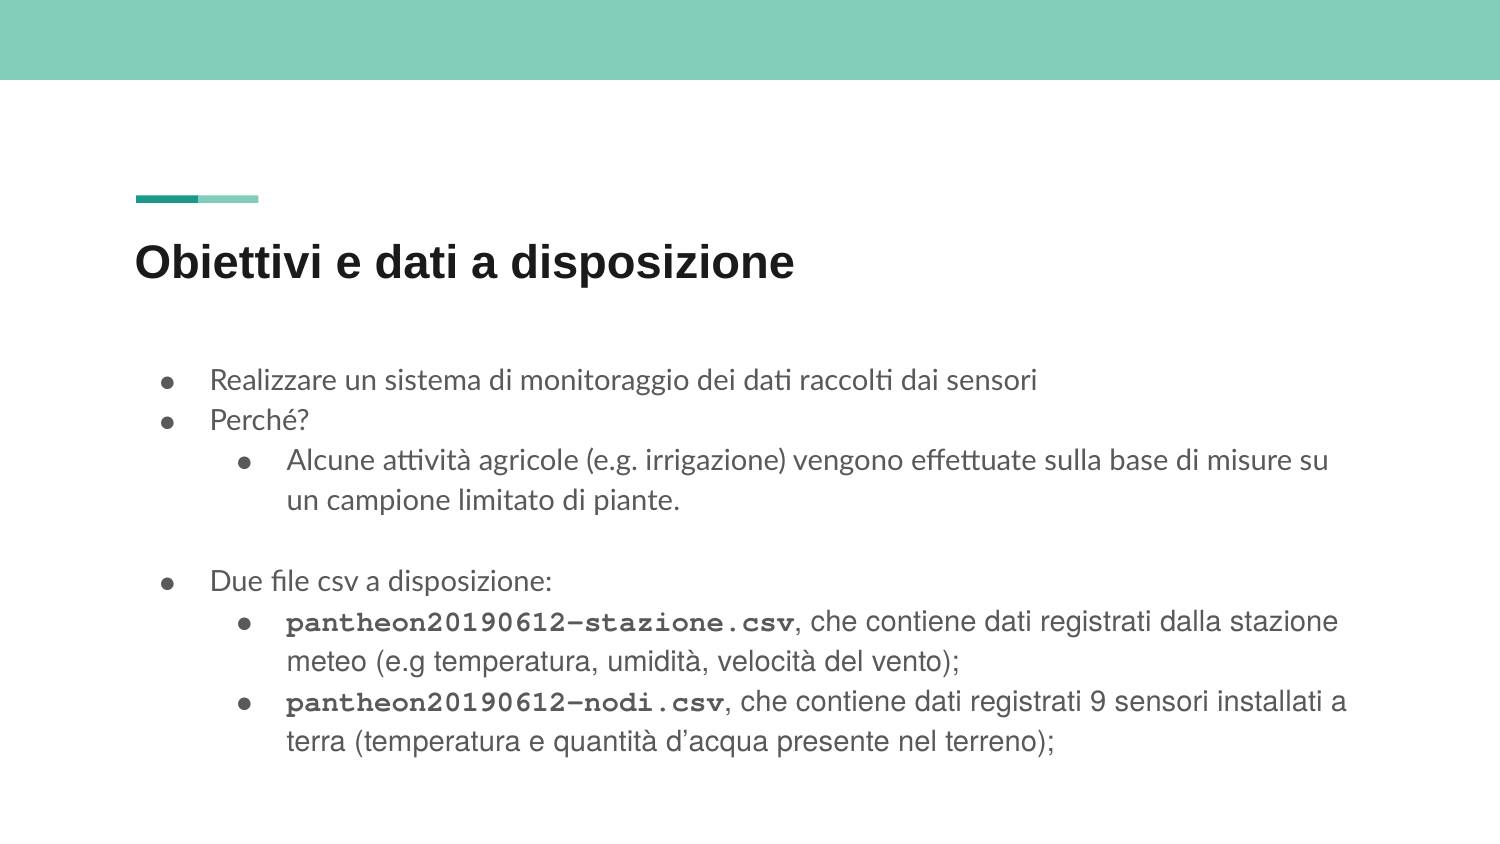

# Obiettivi e dati a disposizione
Realizzare un sistema di monitoraggio dei dati raccolti dai sensori
Perché?
Alcune attività agricole (e.g. irrigazione) vengono effettuate sulla base di misure su un campione limitato di piante.

Due file csv a disposizione:
pantheon20190612-stazione.csv, che contiene dati registrati dalla stazione meteo (e.g temperatura, umidità, velocità del vento);
pantheon20190612-nodi.csv, che contiene dati registrati 9 sensori installati a terra (temperatura e quantità d’acqua presente nel terreno);